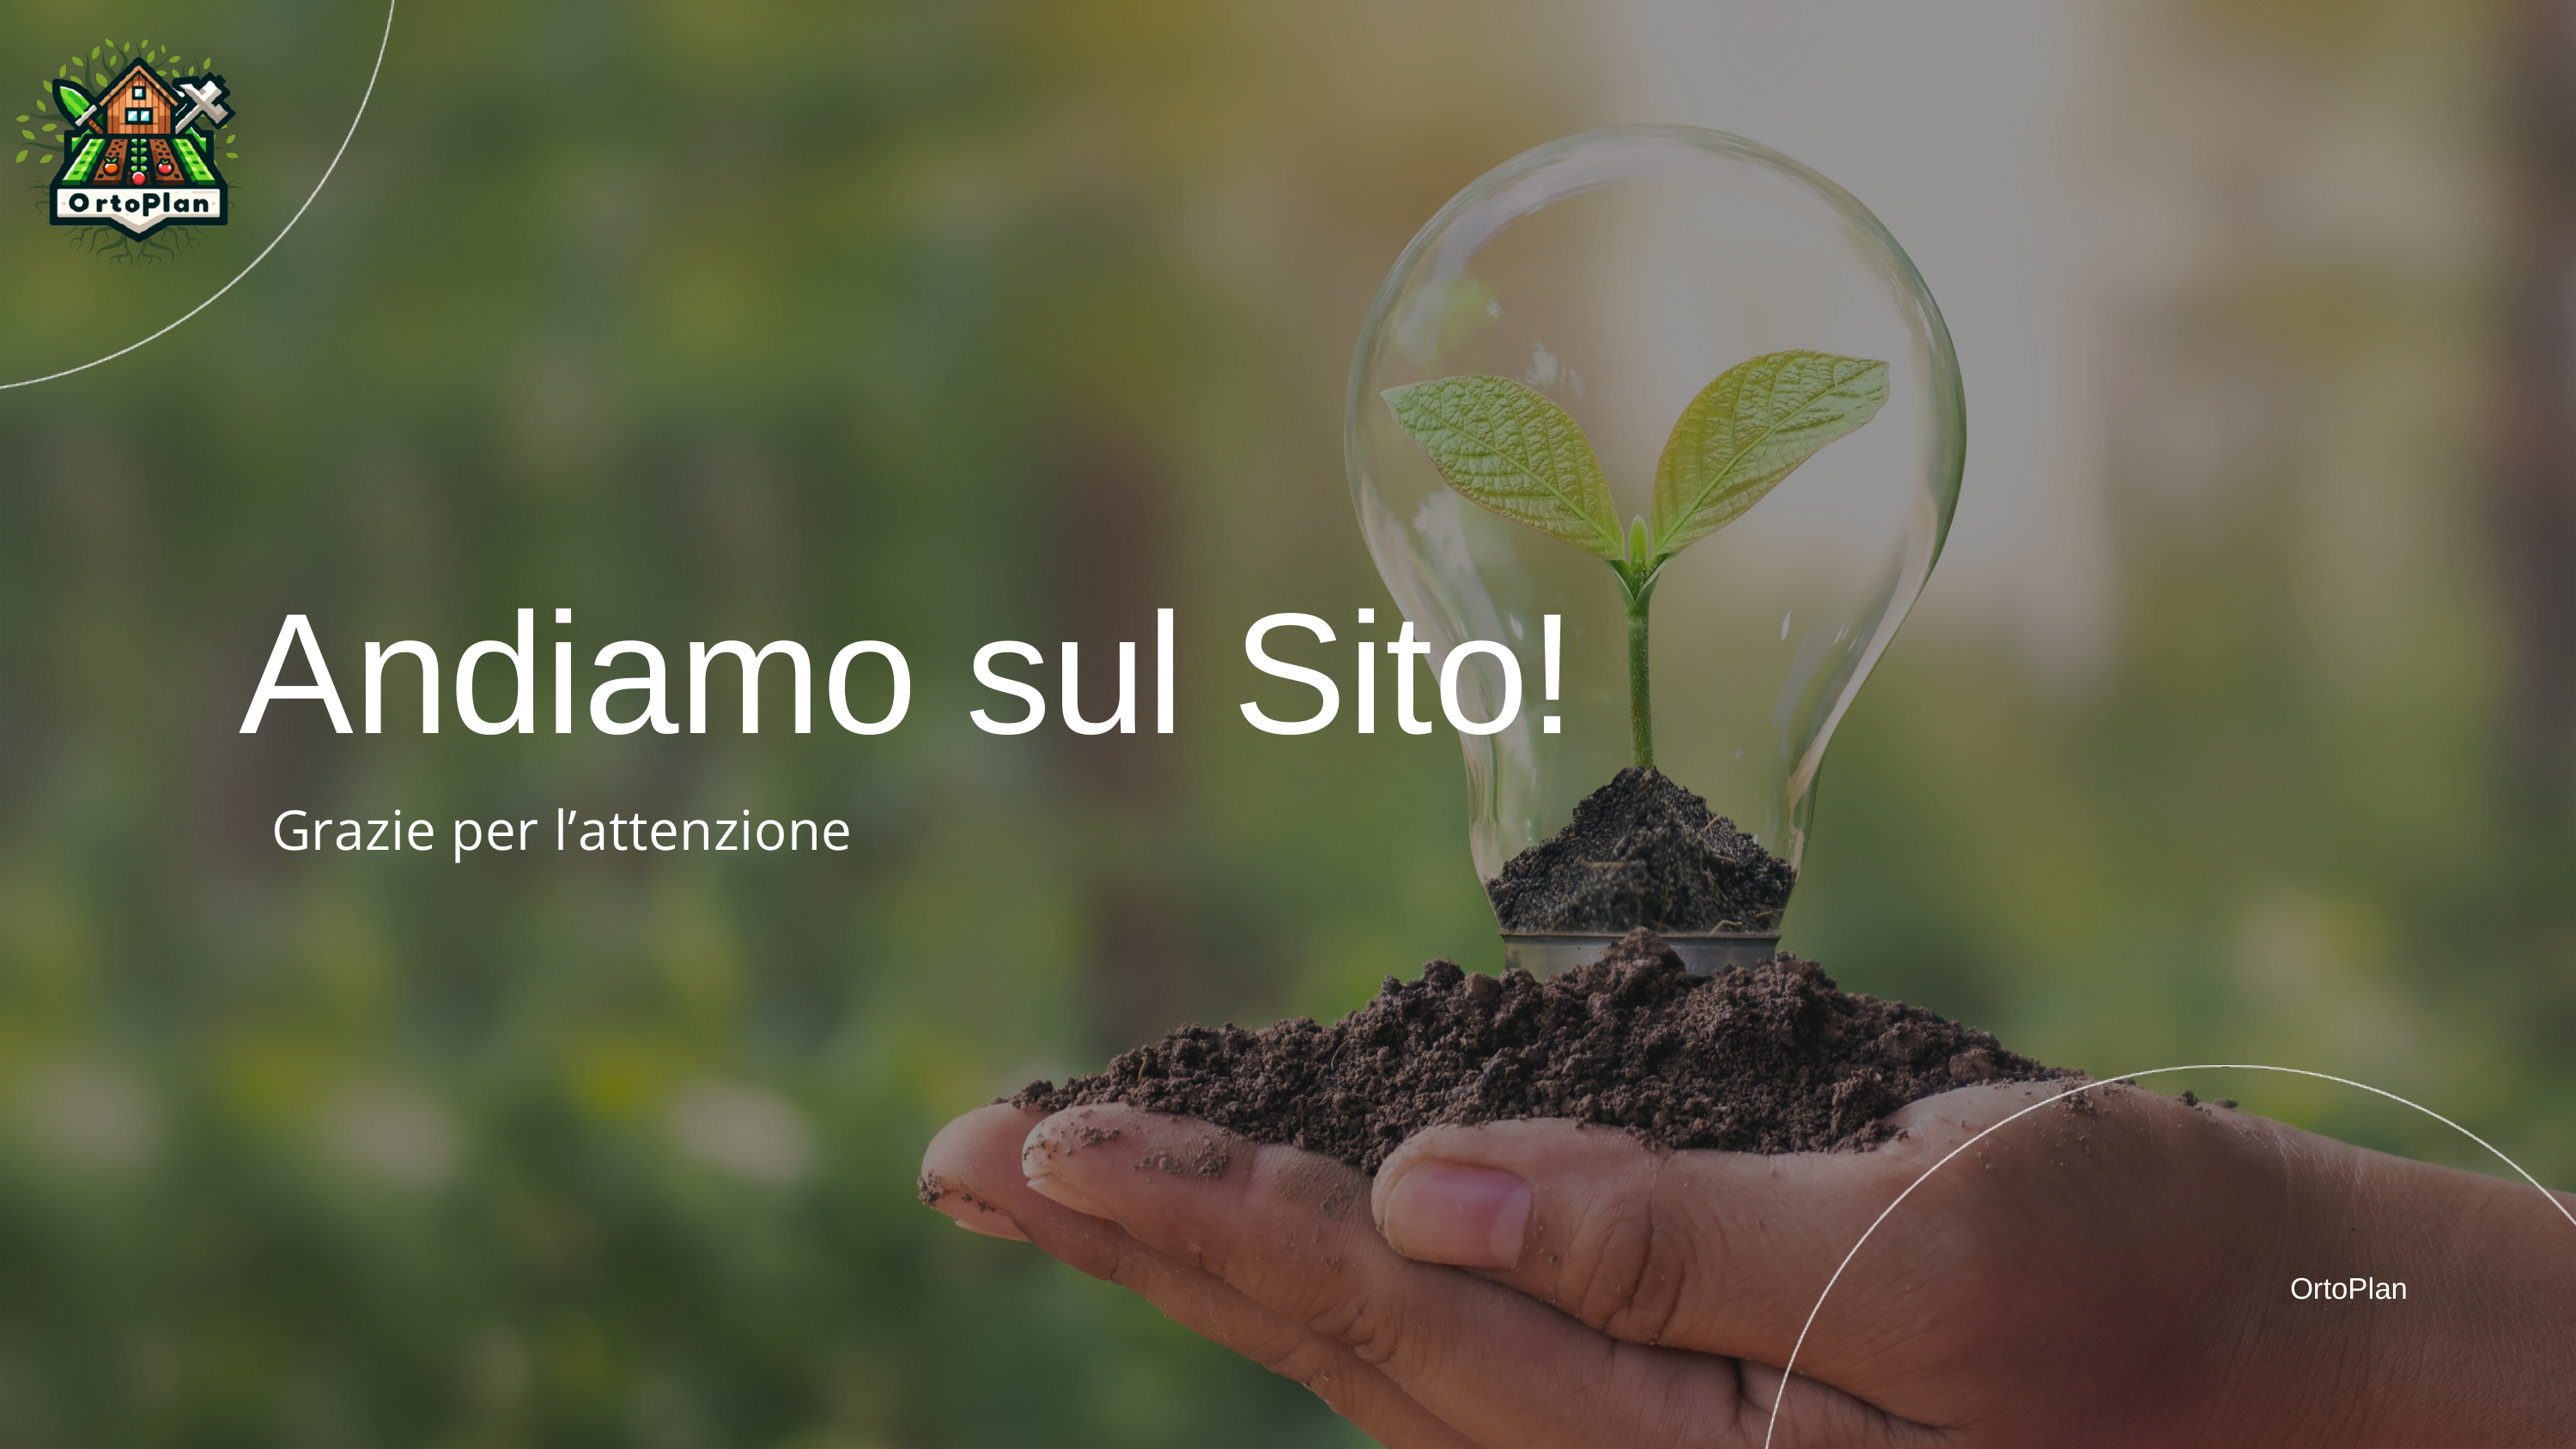

Andiamo sul Sito!
Grazie per l’attenzione

OrtoPlan